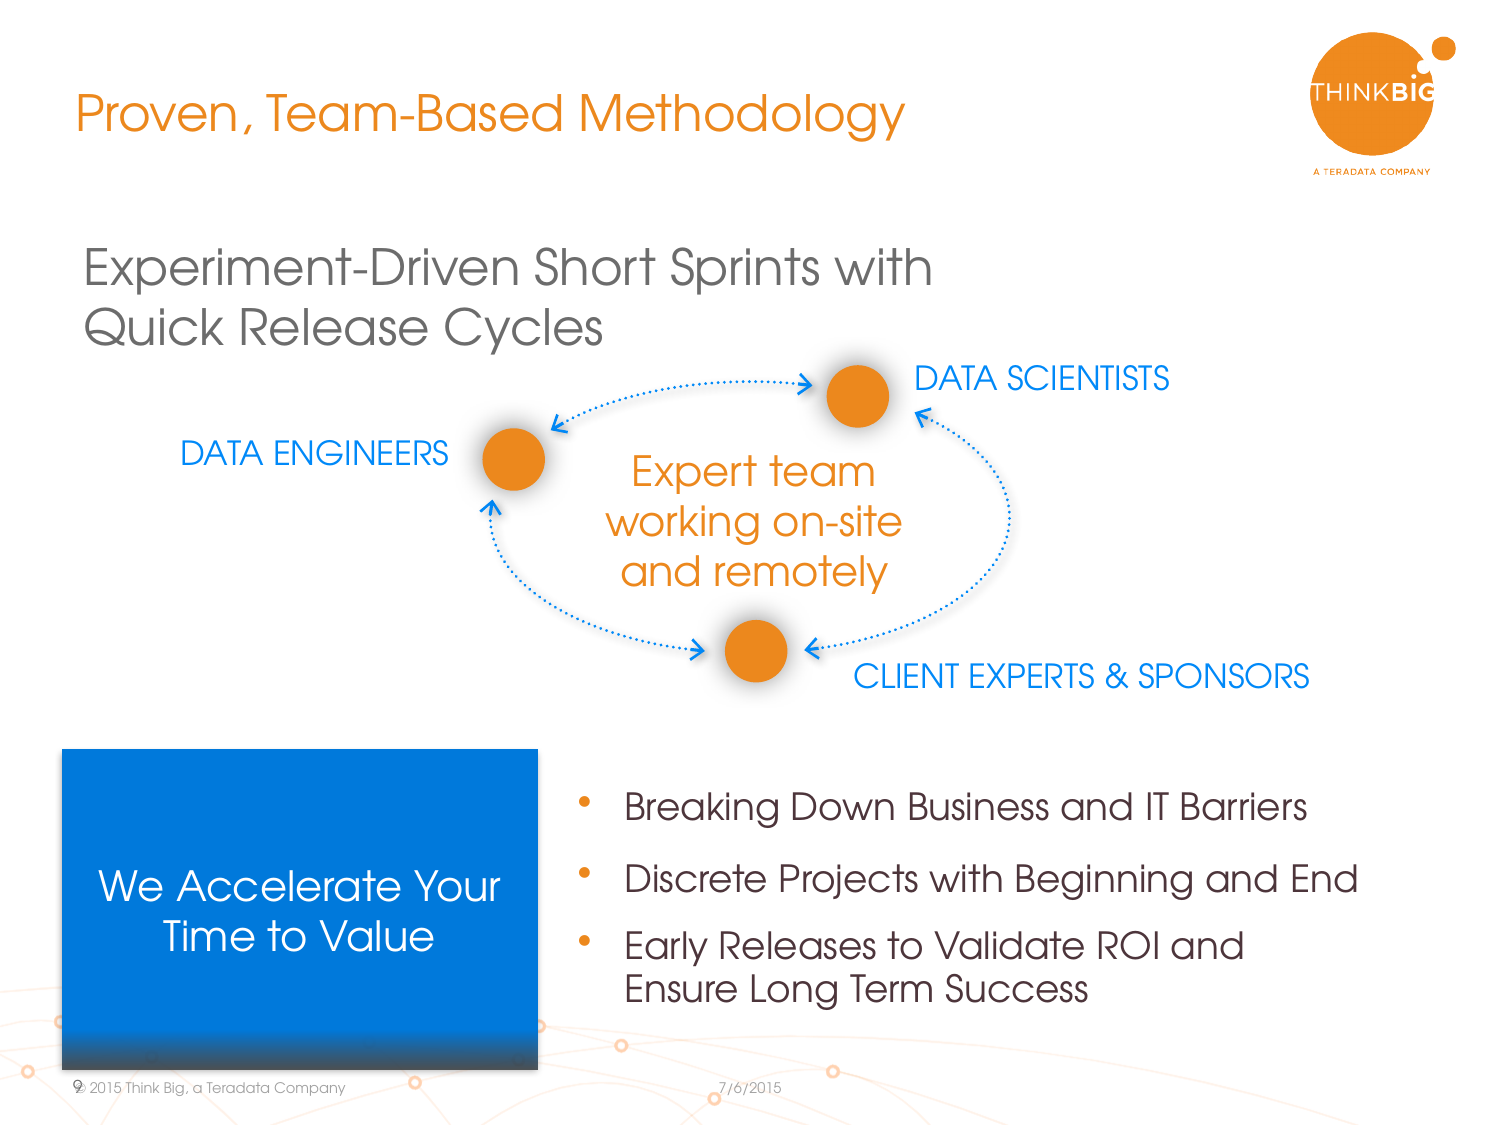

# Proven, Team-Based Methodology
Experiment-Driven Short Sprints with
Quick Release Cycles
Data scientists

Data engineers

Expert team working on-site and remotely

CLIENT EXPERTS & SPONSORS
We Accelerate Your Time to Value
Breaking Down Business and IT Barriers
Discrete Projects with Beginning and End
Early Releases to Validate ROI and
Ensure Long Term Success
7/6/2015
© 2015 Think Big, a Teradata Company